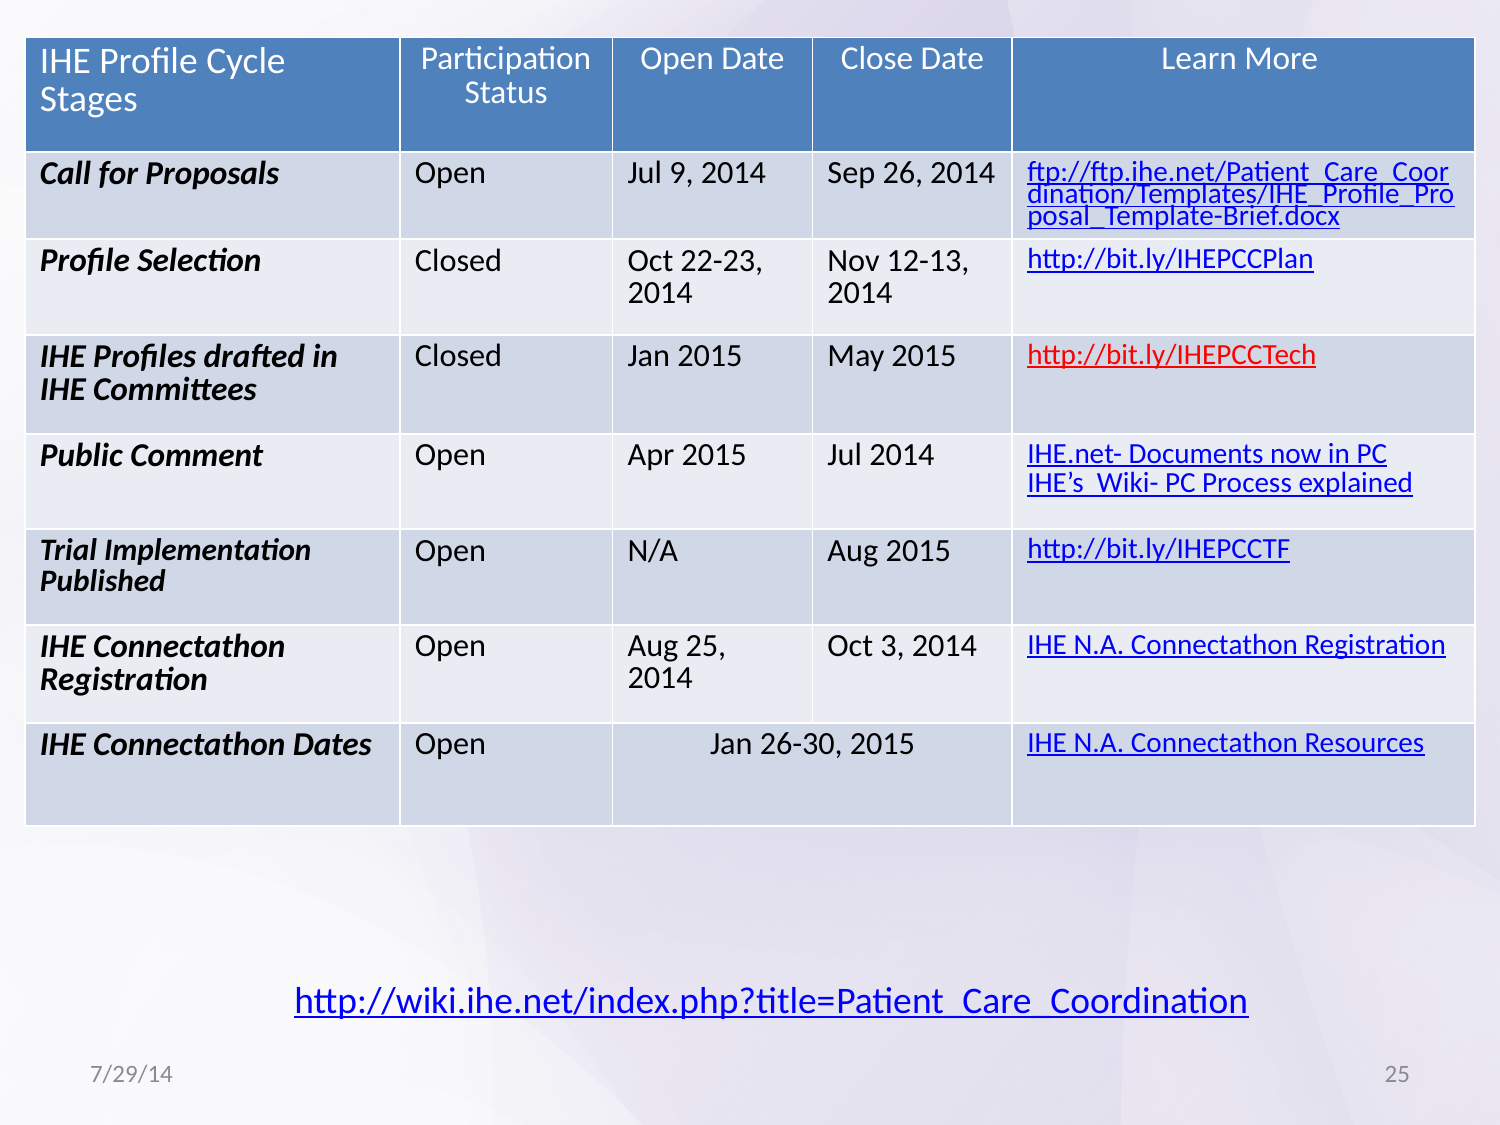

| IHE Profile Cycle Stages | Participation Status | Open Date | Close Date | Learn More |
| --- | --- | --- | --- | --- |
| Call for Proposals | Open | Jul 9, 2014 | Sep 26, 2014 | ftp://ftp.ihe.net/Patient\_Care\_Coordination/Templates/IHE\_Profile\_Proposal\_Template-Brief.docx |
| Profile Selection | Closed | Oct 22-23, 2014 | Nov 12-13, 2014 | http://bit.ly/IHEPCCPlan |
| IHE Profiles drafted in IHE Committees | Closed | Jan 2015 | May 2015 | http://bit.ly/IHEPCCTech |
| Public Comment | Open | Apr 2015 | Jul 2014 | IHE.net- Documents now in PC IHE’s Wiki- PC Process explained |
| Trial Implementation Published | Open | N/A | Aug 2015 | http://bit.ly/IHEPCCTF |
| IHE Connectathon Registration | Open | Aug 25, 2014 | Oct 3, 2014 | IHE N.A. Connectathon Registration |
| IHE Connectathon Dates | Open | Jan 26-30, 2015 |  | IHE N.A. Connectathon Resources |
http://wiki.ihe.net/index.php?title=Patient_Care_Coordination
7/29/14
25